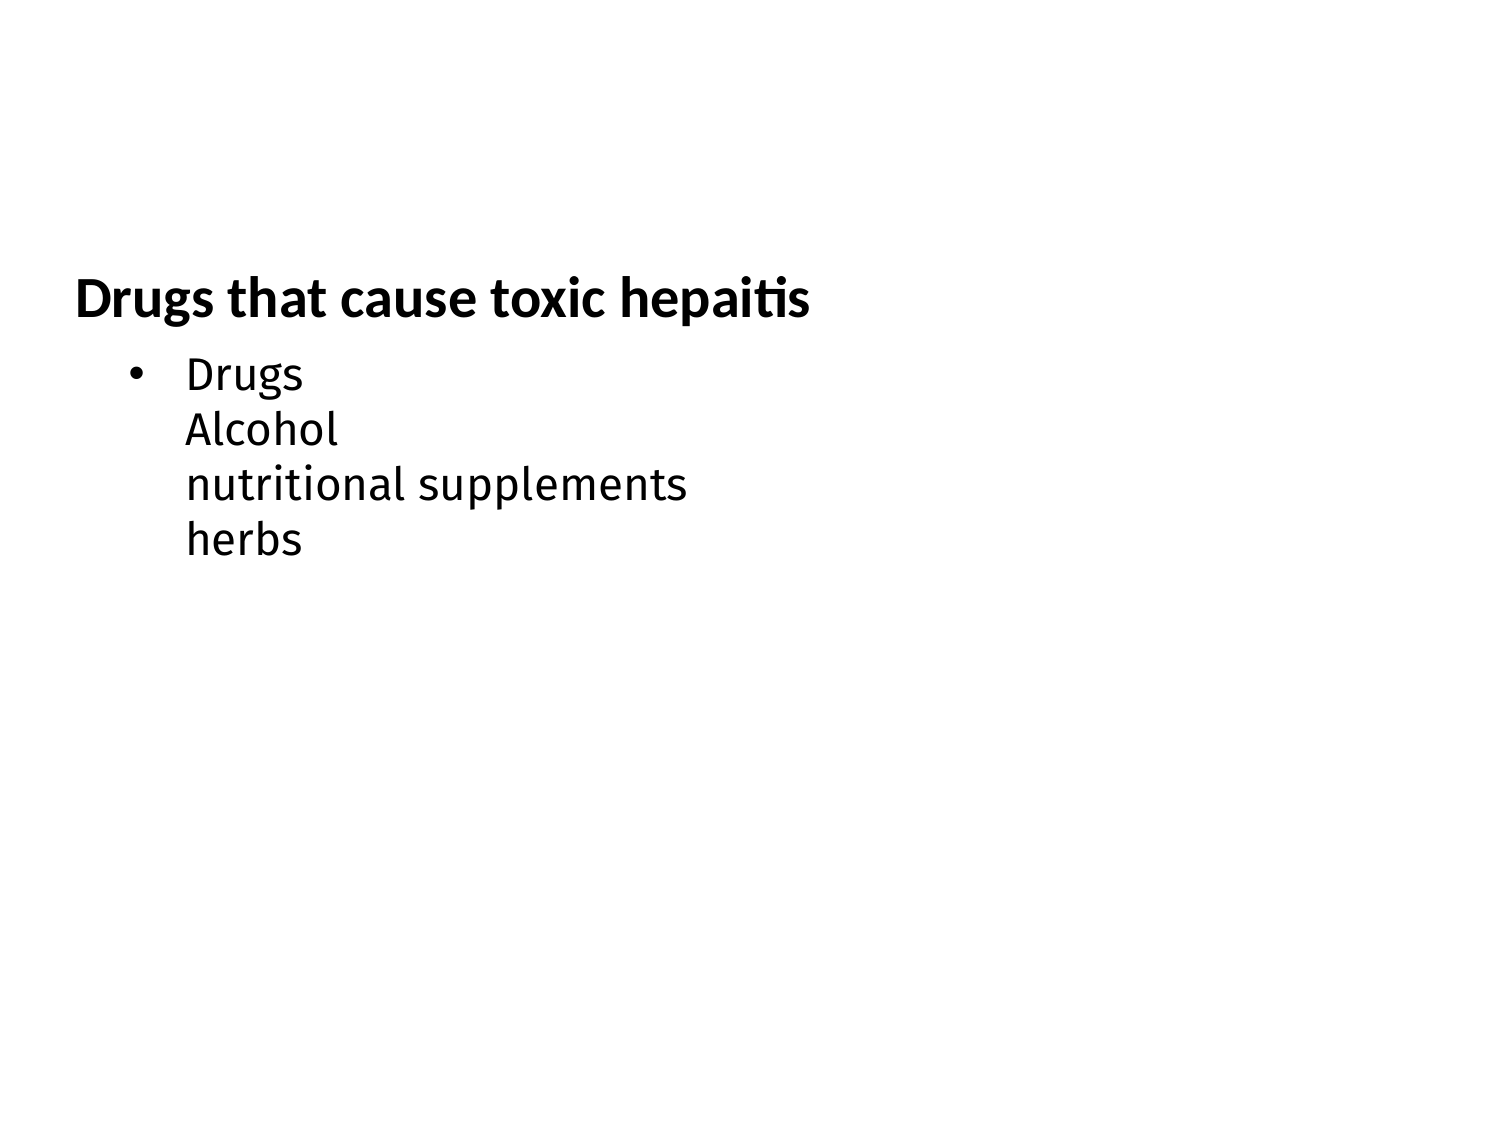

Drugs that cause toxic hepaitis
# Drugs Alcohol nutritional supplements herbs